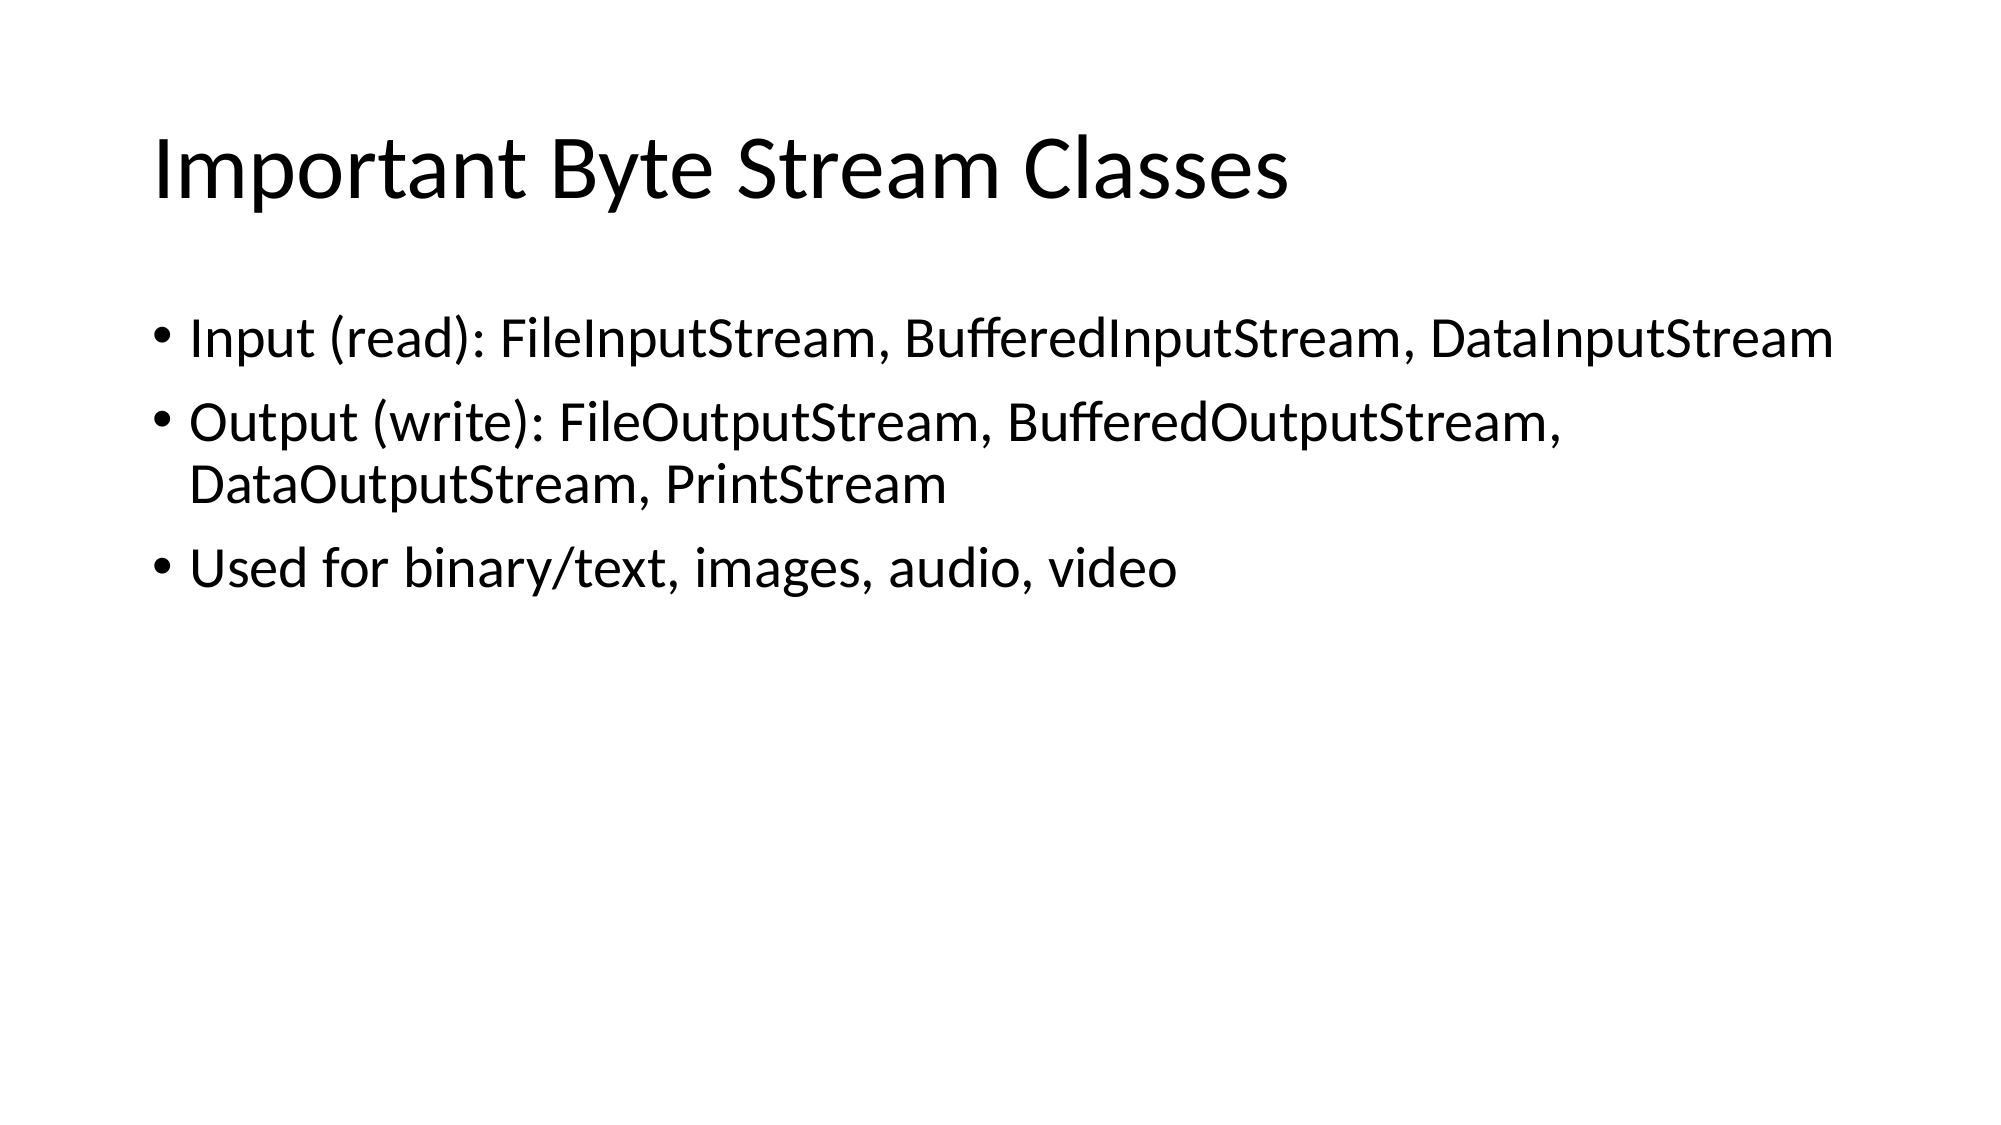

# Important Byte Stream Classes
Input (read): FileInputStream, BufferedInputStream, DataInputStream
Output (write): FileOutputStream, BufferedOutputStream, DataOutputStream, PrintStream
Used for binary/text, images, audio, video